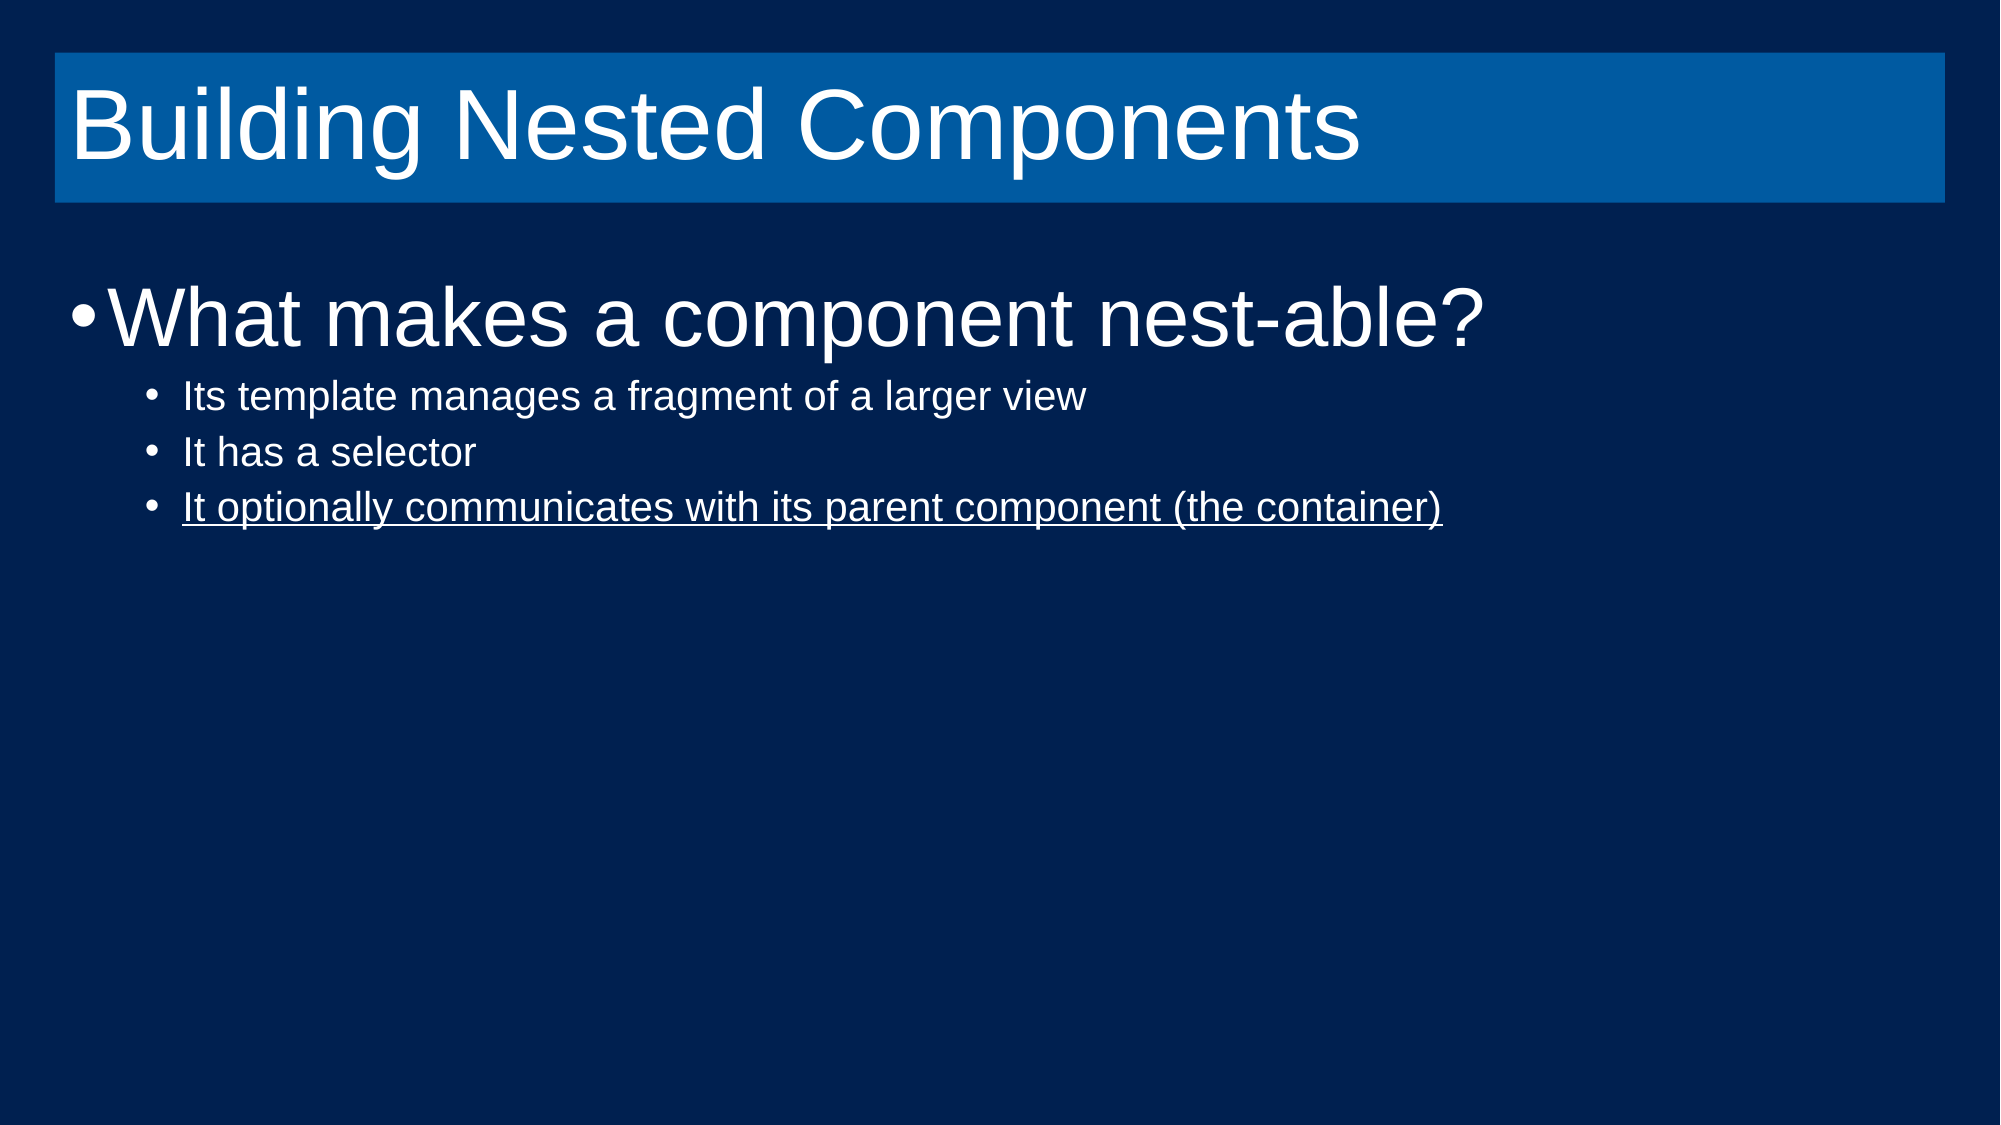

# Building Nested Components
What makes a component nest-able?
Its template manages a fragment of a larger view
It has a selector
It optionally communicates with its parent component (the container)